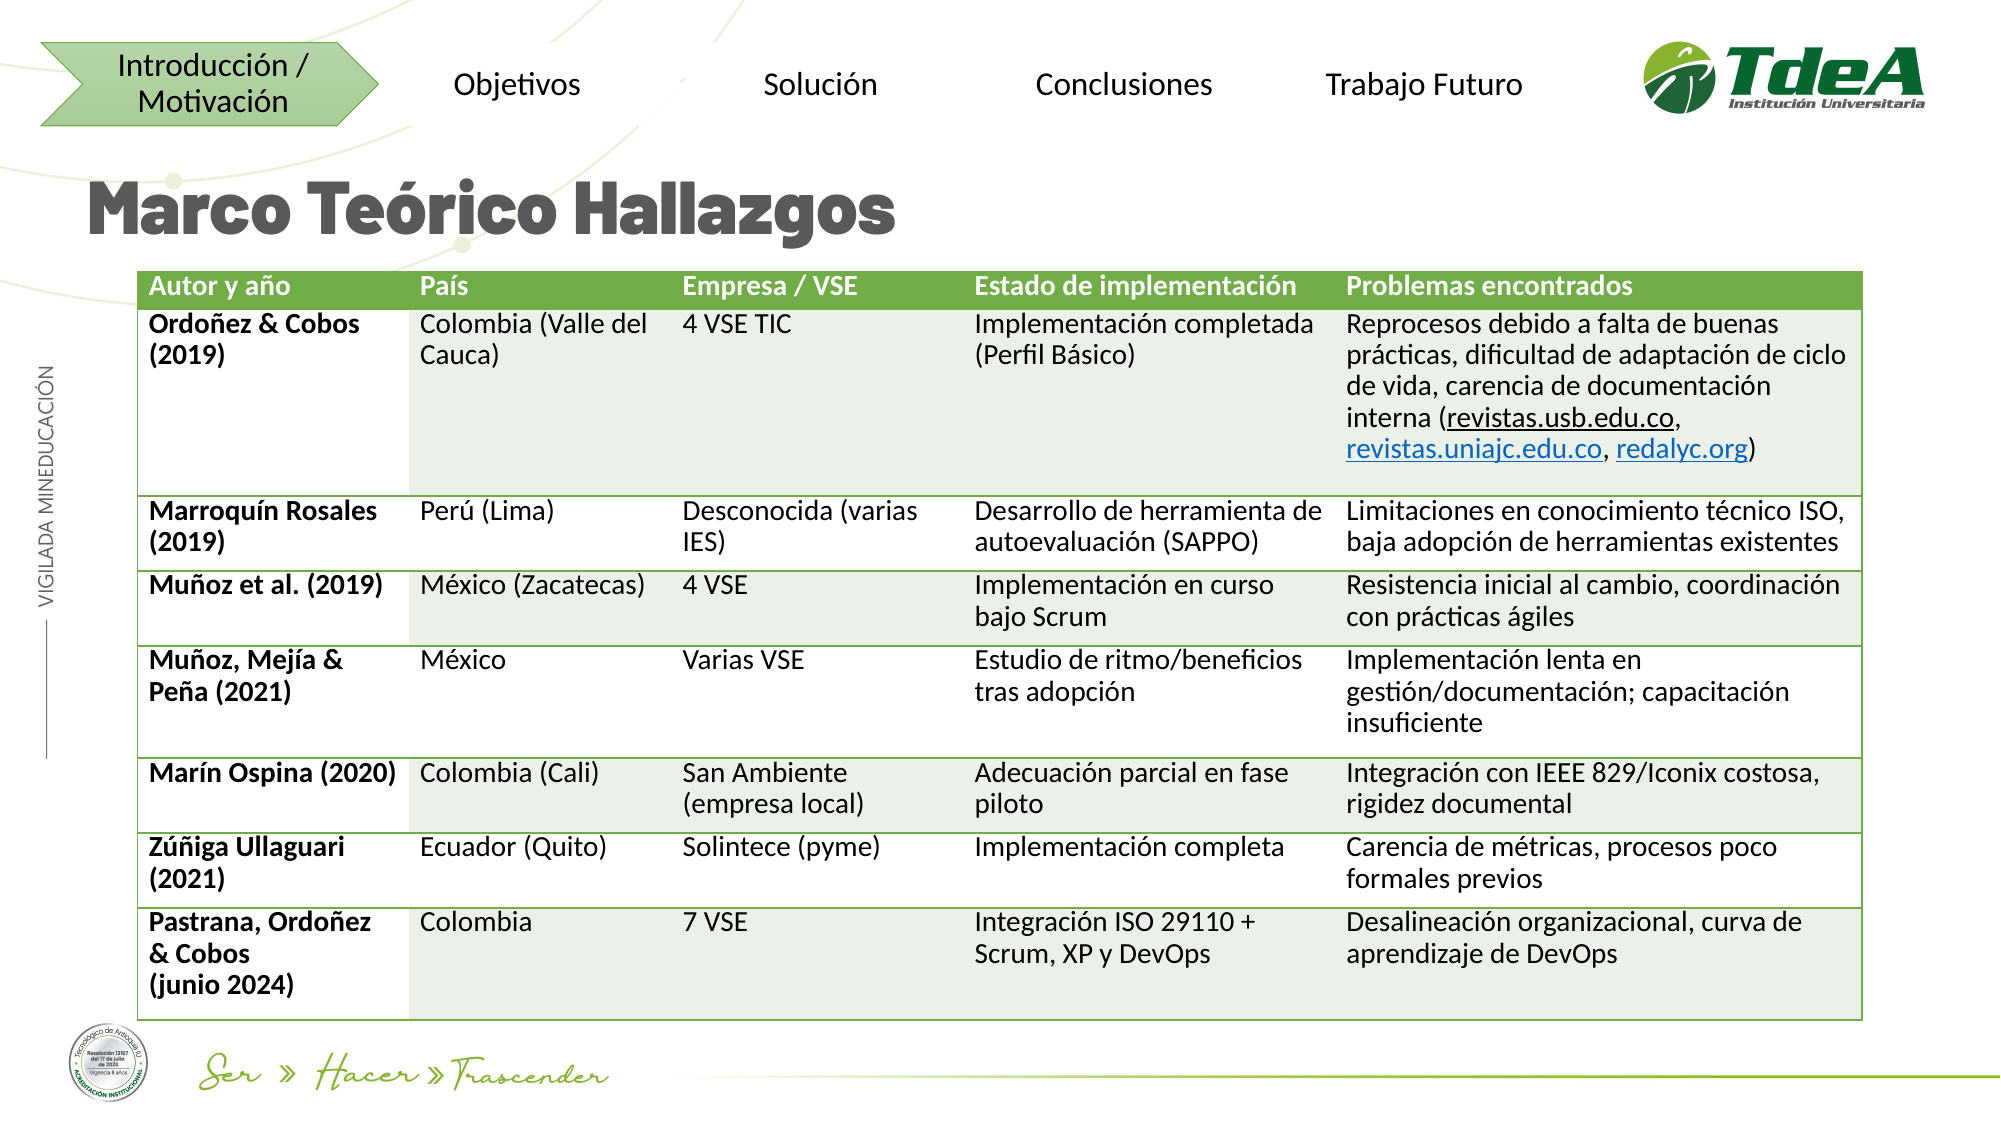

Introducción / Motivación
Objetivos
Solución
Conclusiones
Trabajo Futuro
Marco Teórico Hallazgos
| Autor y año | País | Empresa / VSE | Estado de implementación | Problemas encontrados |
| --- | --- | --- | --- | --- |
| Ordoñez & Cobos (2019) | Colombia (Valle del Cauca) | 4 VSE TIC | Implementación completada (Perfil Básico) | Reprocesos debido a falta de buenas prácticas, dificultad de adaptación de ciclo de vida, carencia de documentación interna (revistas.usb.edu.co, revistas.uniajc.edu.co, redalyc.org) |
| Marroquín Rosales (2019) | Perú (Lima) | Desconocida (varias IES) | Desarrollo de herramienta de autoevaluación (SAPPO) | Limitaciones en conocimiento técnico ISO, baja adopción de herramientas existentes |
| Muñoz et al. (2019) | México (Zacatecas) | 4 VSE | Implementación en curso bajo Scrum | Resistencia inicial al cambio, coordinación con prácticas ágiles |
| Muñoz, Mejía & Peña (2021) | México | Varias VSE | Estudio de ritmo/beneﬁcios tras adopción | Implementación lenta en gestión/documentación; capacitación insuficiente |
| Marín Ospina (2020) | Colombia (Cali) | San Ambiente (empresa local) | Adecuación parcial en fase piloto | Integración con IEEE 829/Iconix costosa, rigidez documental |
| Zúñiga Ullaguari (2021) | Ecuador (Quito) | Solintece (pyme) | Implementación completa | Carencia de métricas, procesos poco formales previos |
| Pastrana, Ordoñez & Cobos (junio 2024) | Colombia | 7 VSE | Integración ISO 29110 + Scrum, XP y DevOps | Desalineación organizacional, curva de aprendizaje de DevOps |